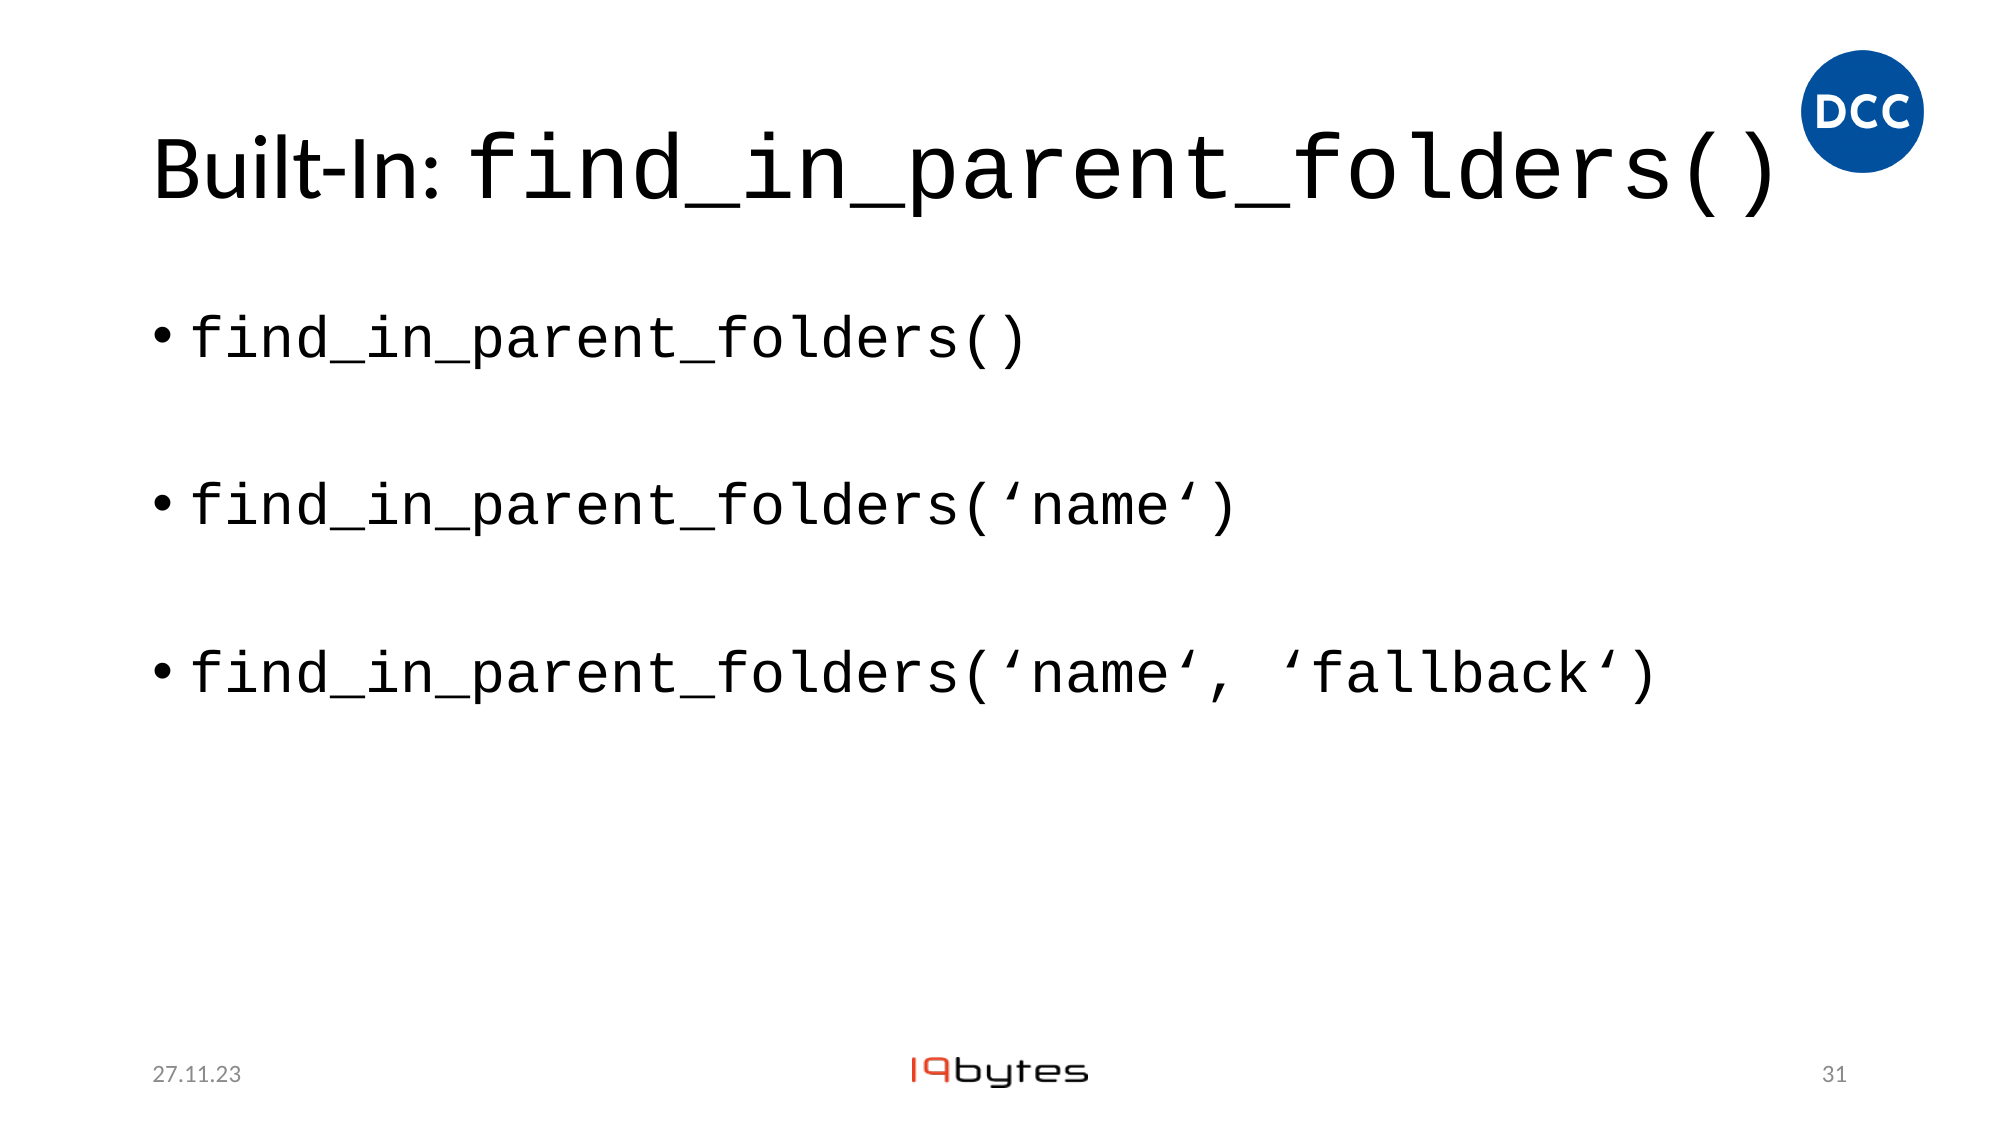

# Built-In: find_in_parent_folders()
find_in_parent_folders()

find_in_parent_folders(‘name‘)

find_in_parent_folders(‘name‘, ‘fallback‘)

27.11.23
31